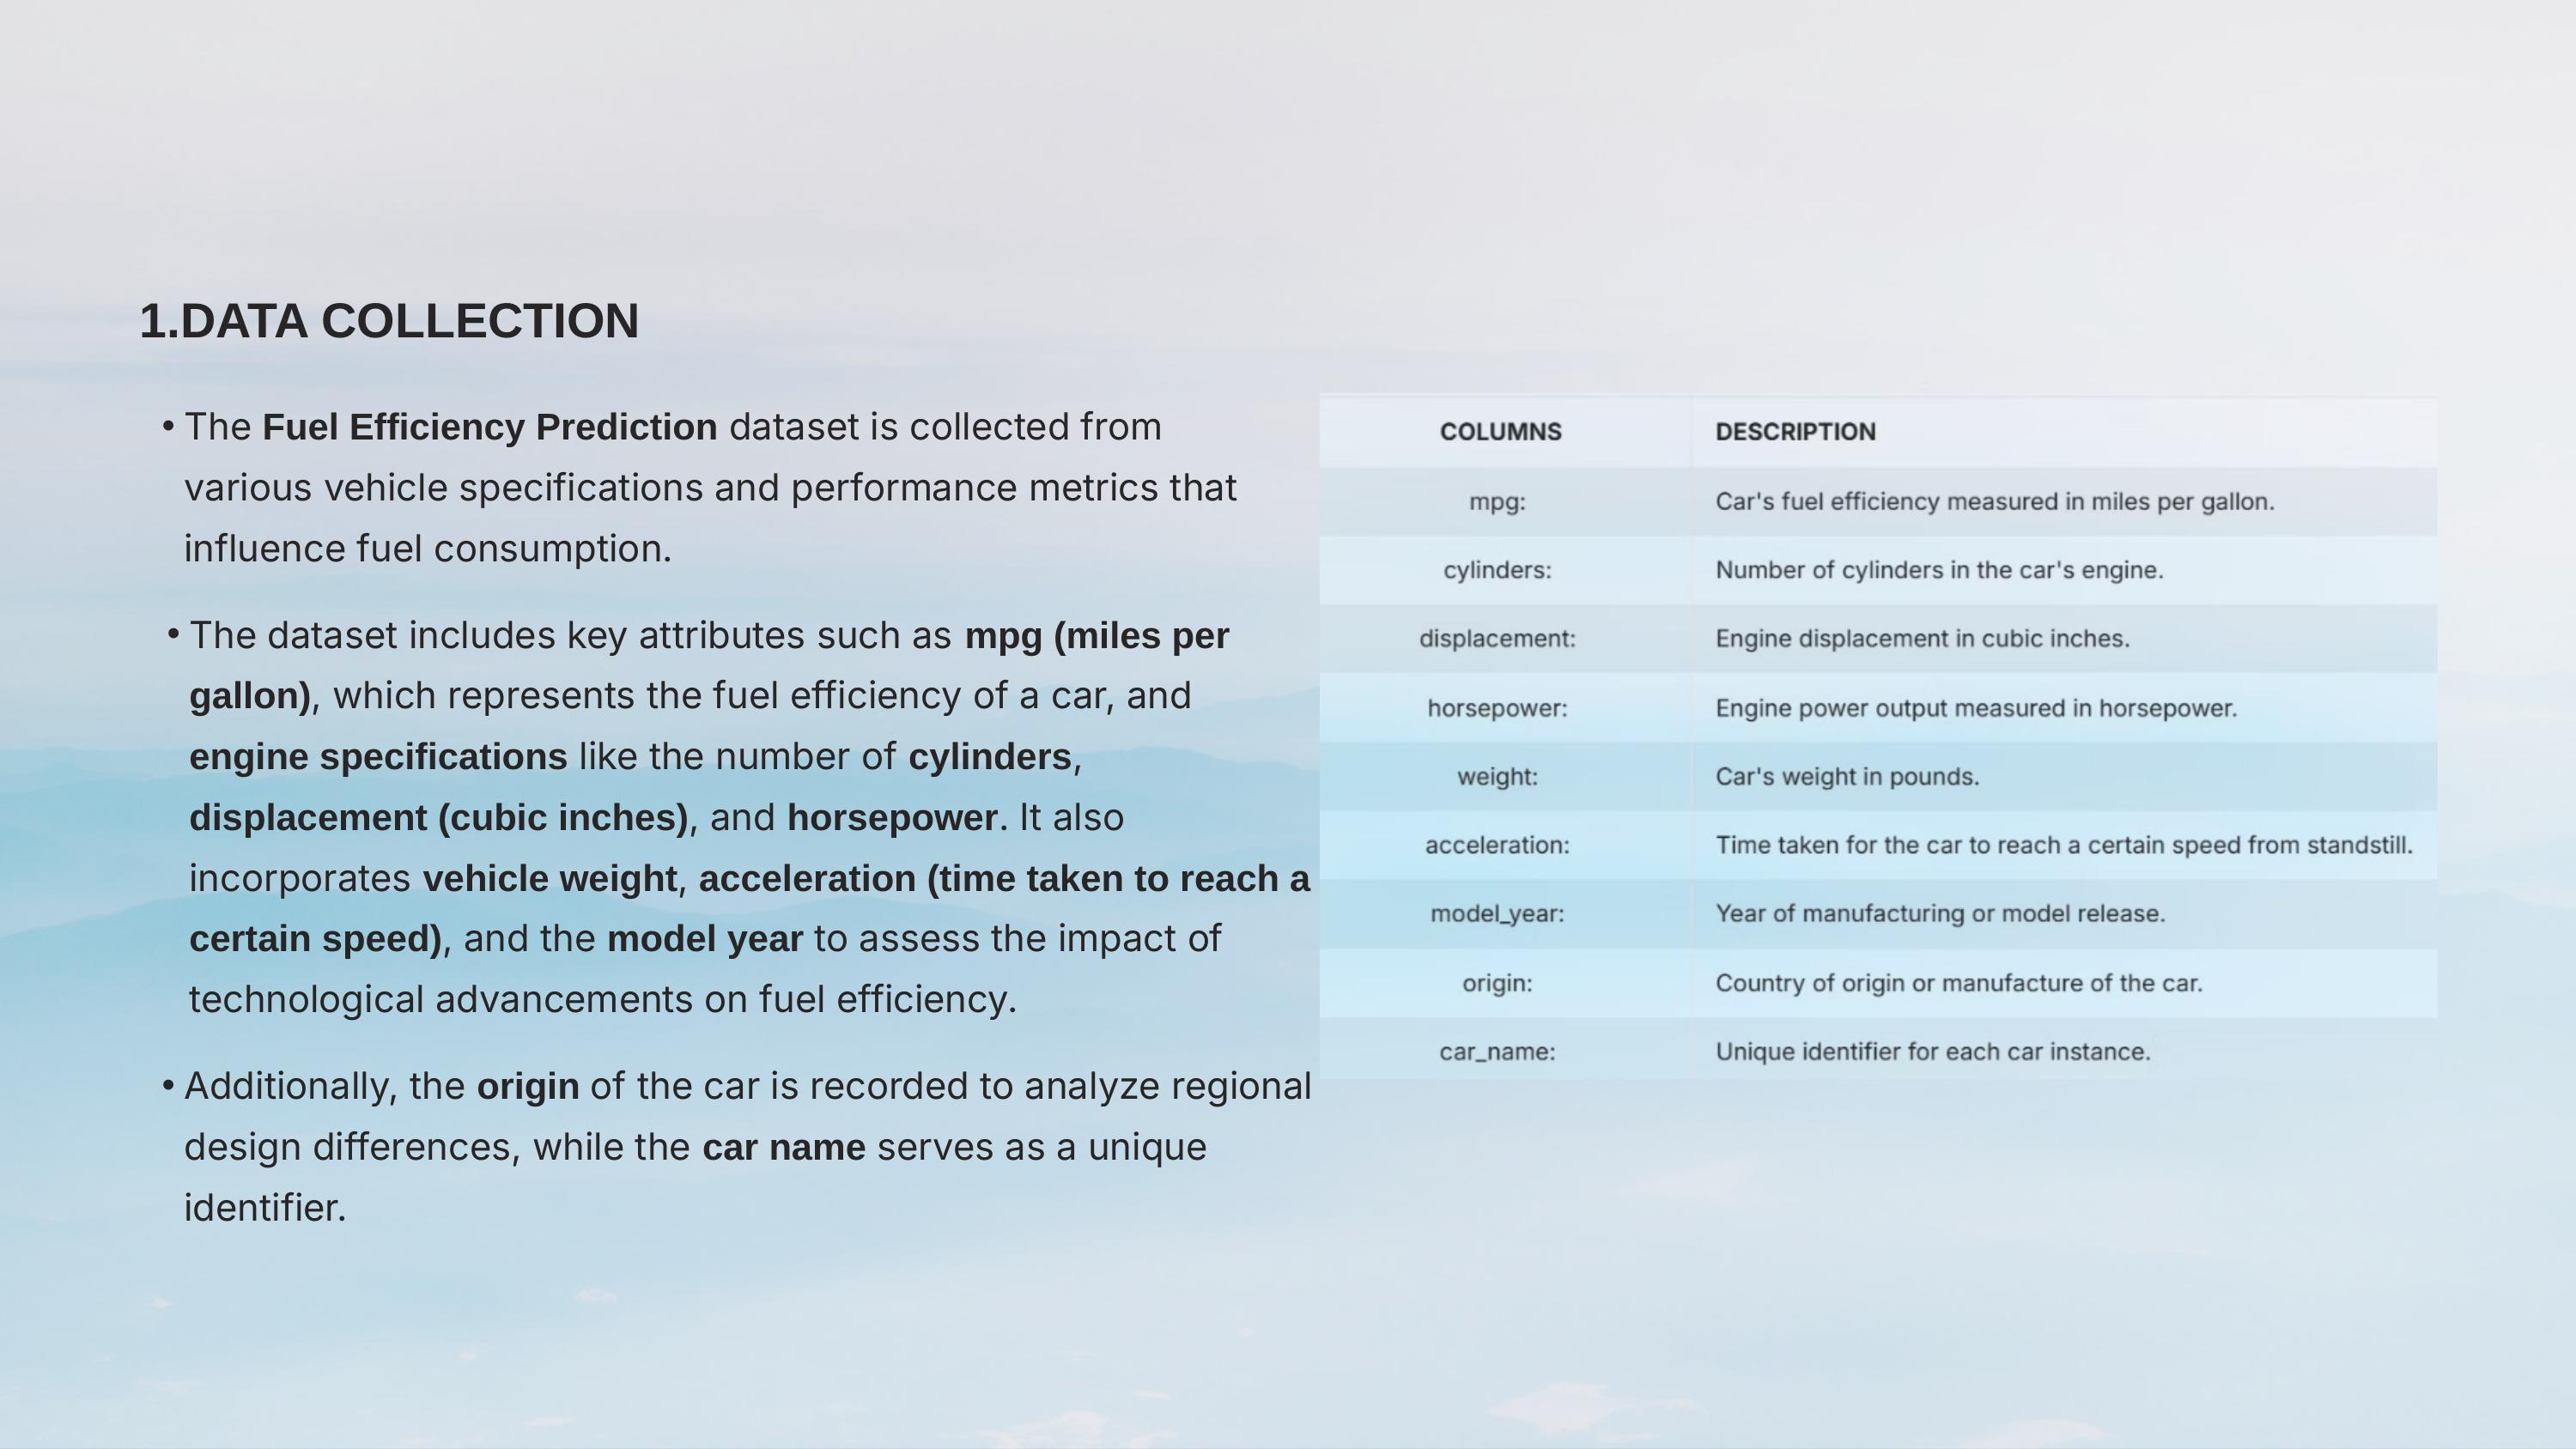

1.​DATA​ COLLECTION

The Fuel Efficiency Prediction dataset is collected from various vehicle specifications and performance metrics that influence fuel consumption.

The dataset includes key attributes such as mpg (miles per gallon), which represents the fuel efficiency of a car, and engine specifications like the number of cylinders, displacement (cubic inches), and horsepower. It also incorporates vehicle weight, acceleration (time taken to reach a certain speed), and the model year to assess the impact of technological advancements on fuel efficiency.

Additionally, the origin of the car is recorded to analyze regional design differences, while the car name serves as a unique identifier.